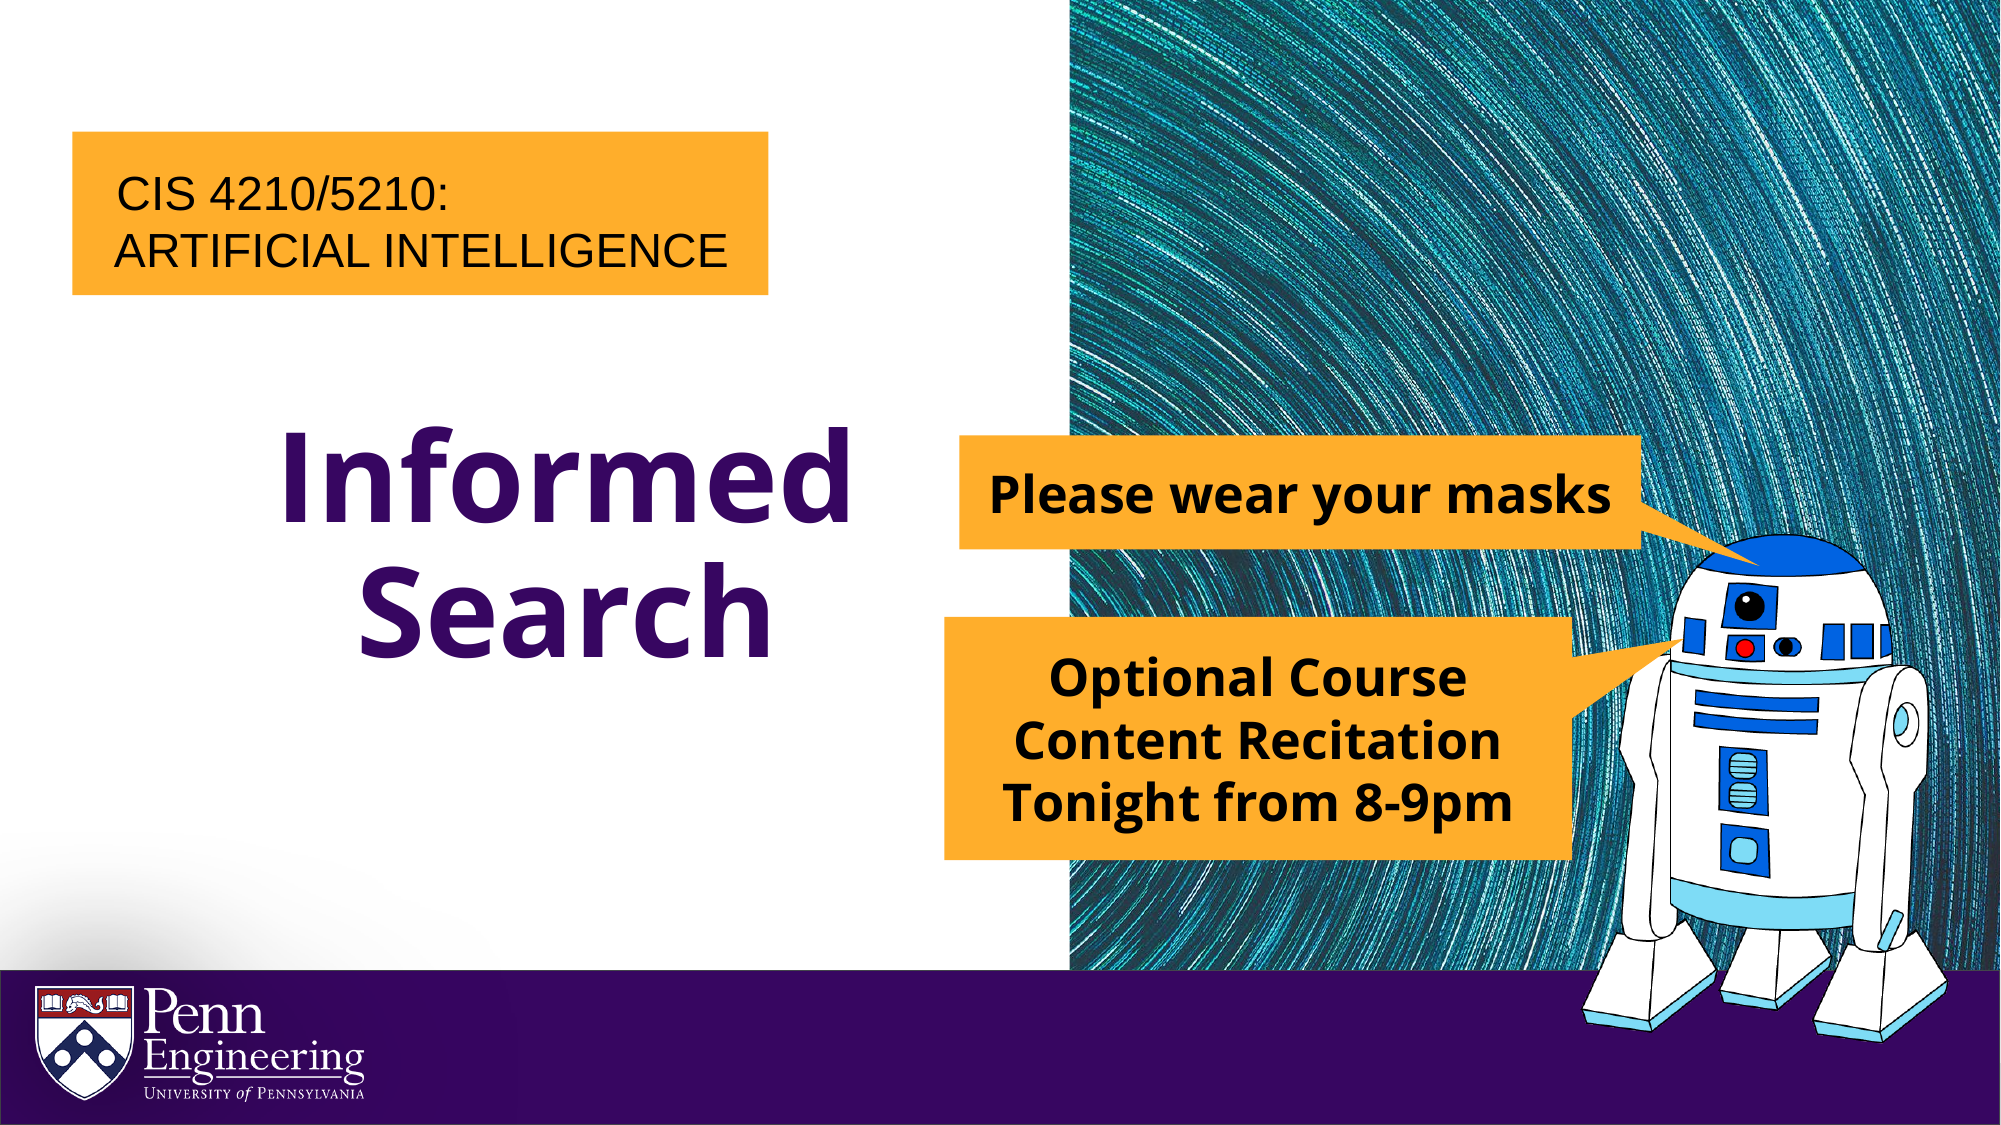

# Informed Search
Please wear your masks
Optional Course Content Recitation Tonight from 8-9pm